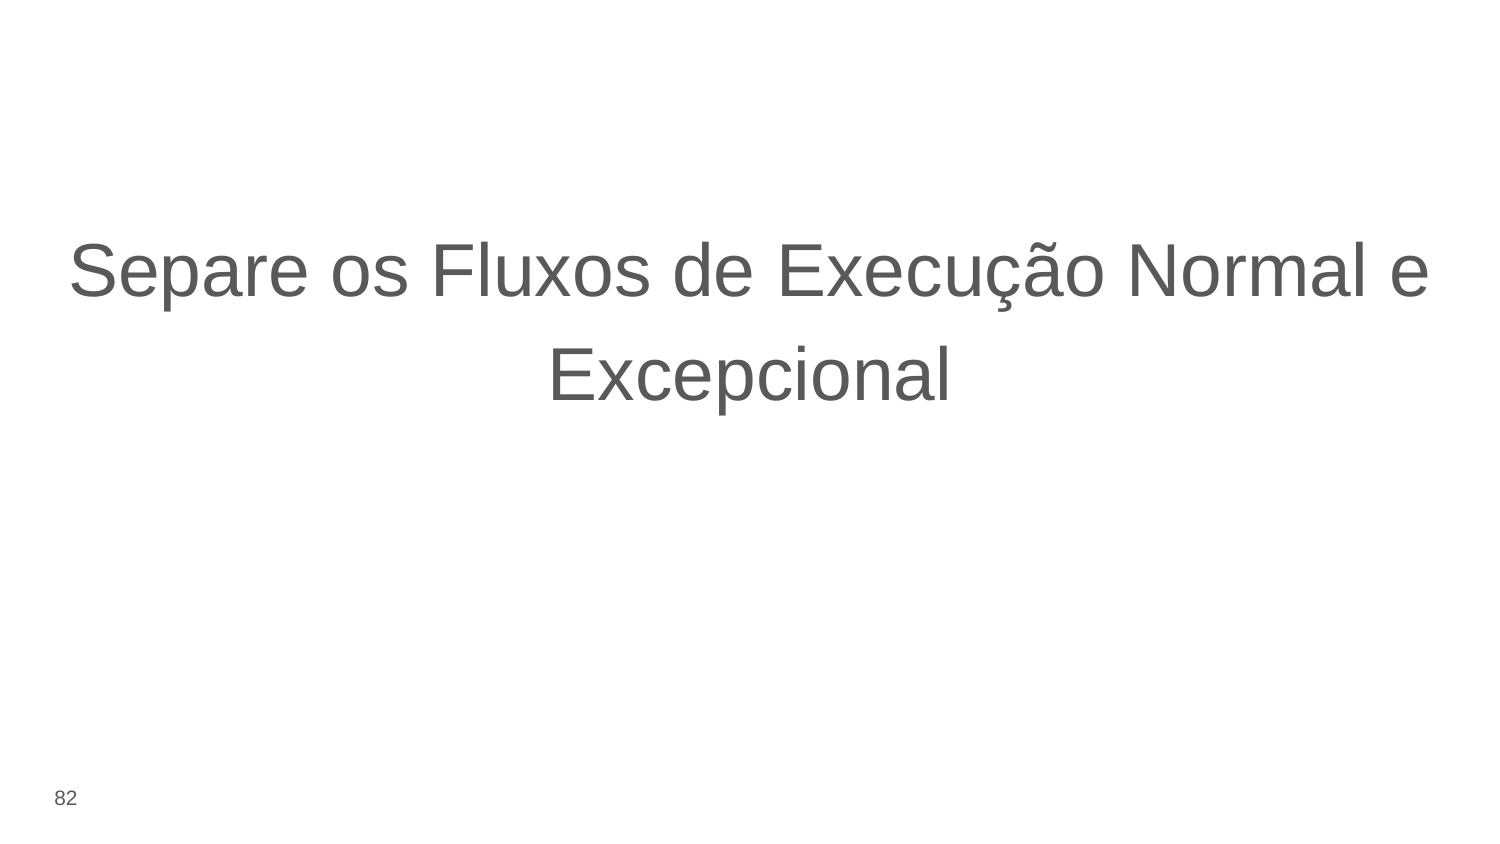

# Separe os Fluxos de Execução Normal e Excepcional
82